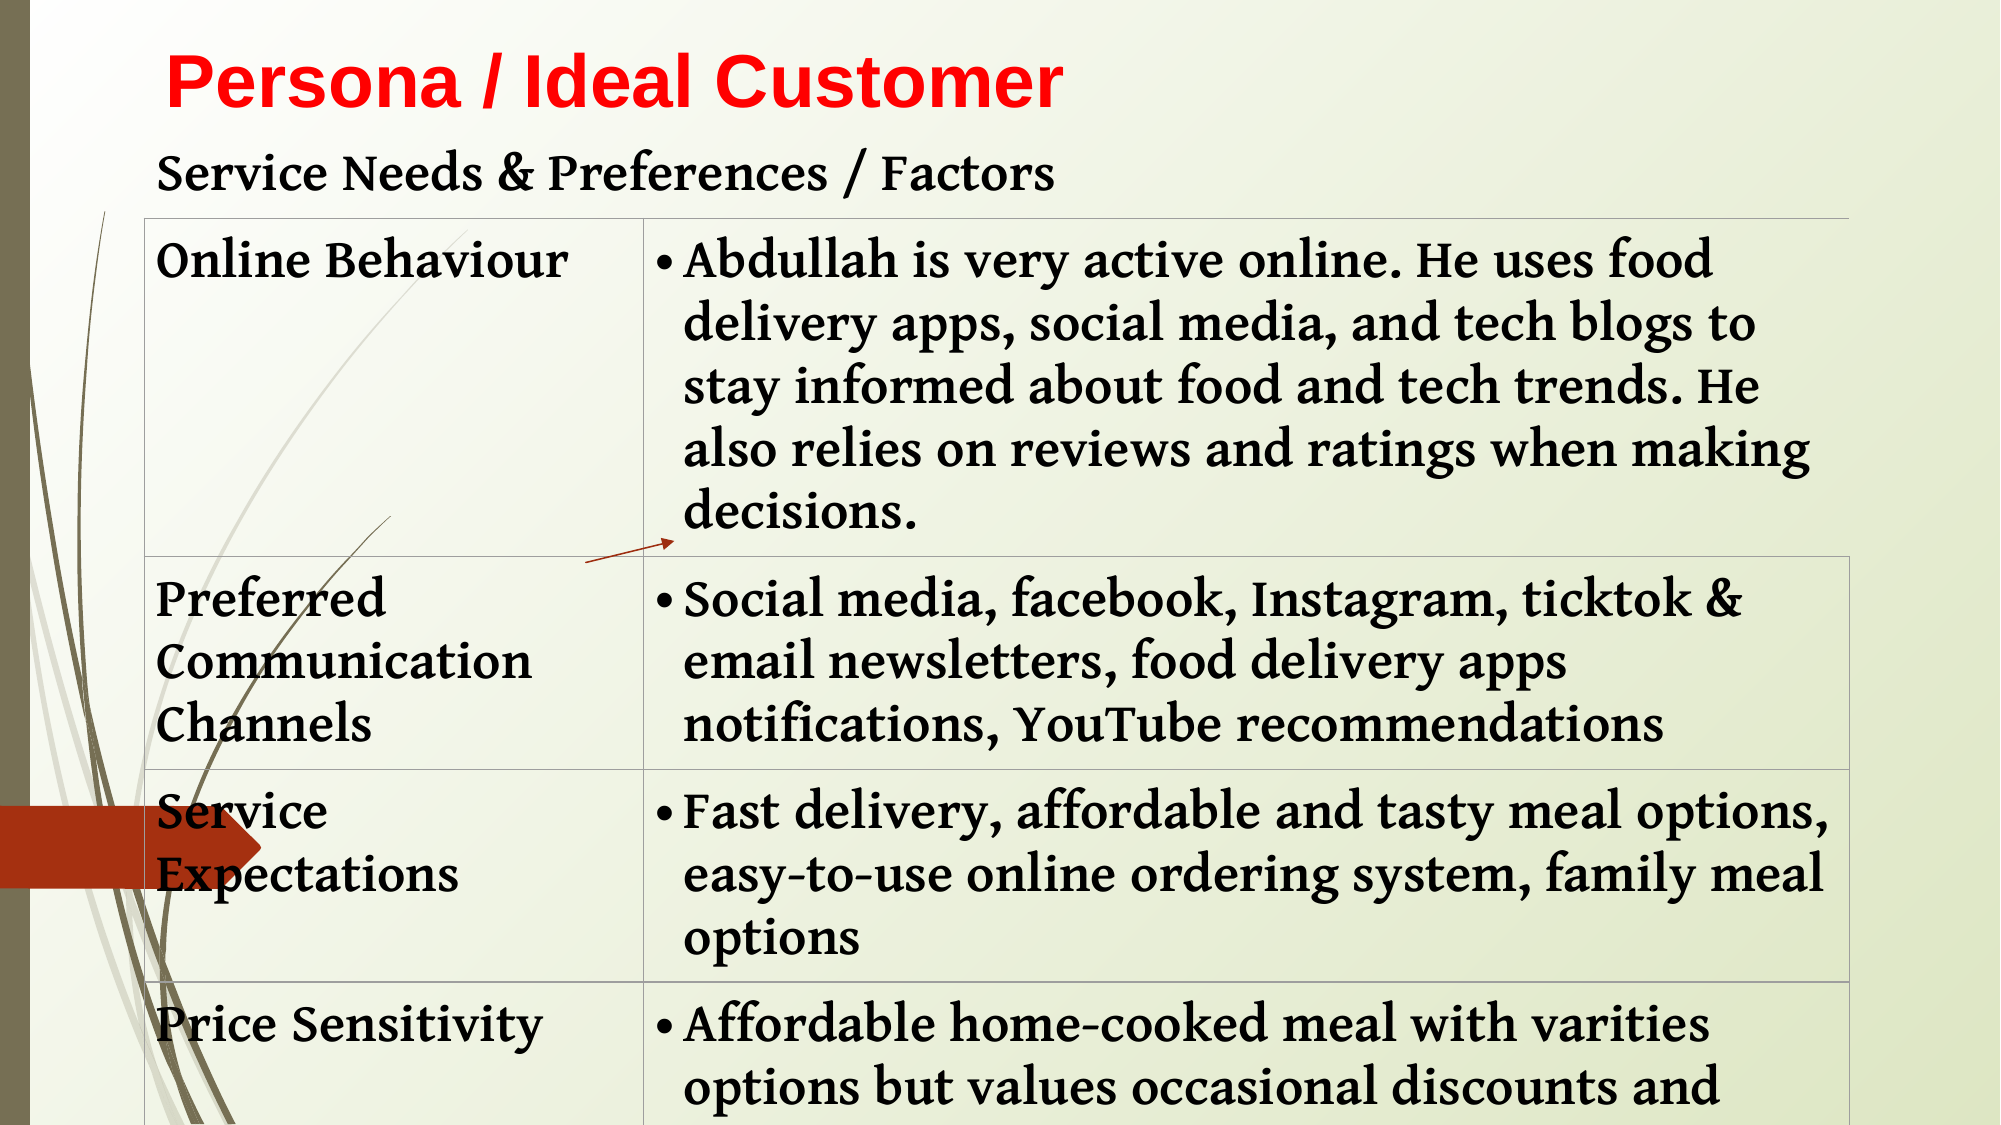

Persona / Ideal Customer
| Service Needs & Preferences / Factors |  |
| --- | --- |
| Online Behaviour | Abdullah is very active online. He uses food delivery apps, social media, and tech blogs to stay informed about food and tech trends. He also relies on reviews and ratings when making decisions. |
| Preferred Communication Channels | Social media, facebook, Instagram, ticktok & email newsletters, food delivery apps notifications, YouTube recommendations |
| Service Expectations | Fast delivery, affordable and tasty meal options, easy-to-use online ordering system, family meal options |
| Price Sensitivity | Affordable home-cooked meal with varities options but values occasional discounts and loyalty rewards |